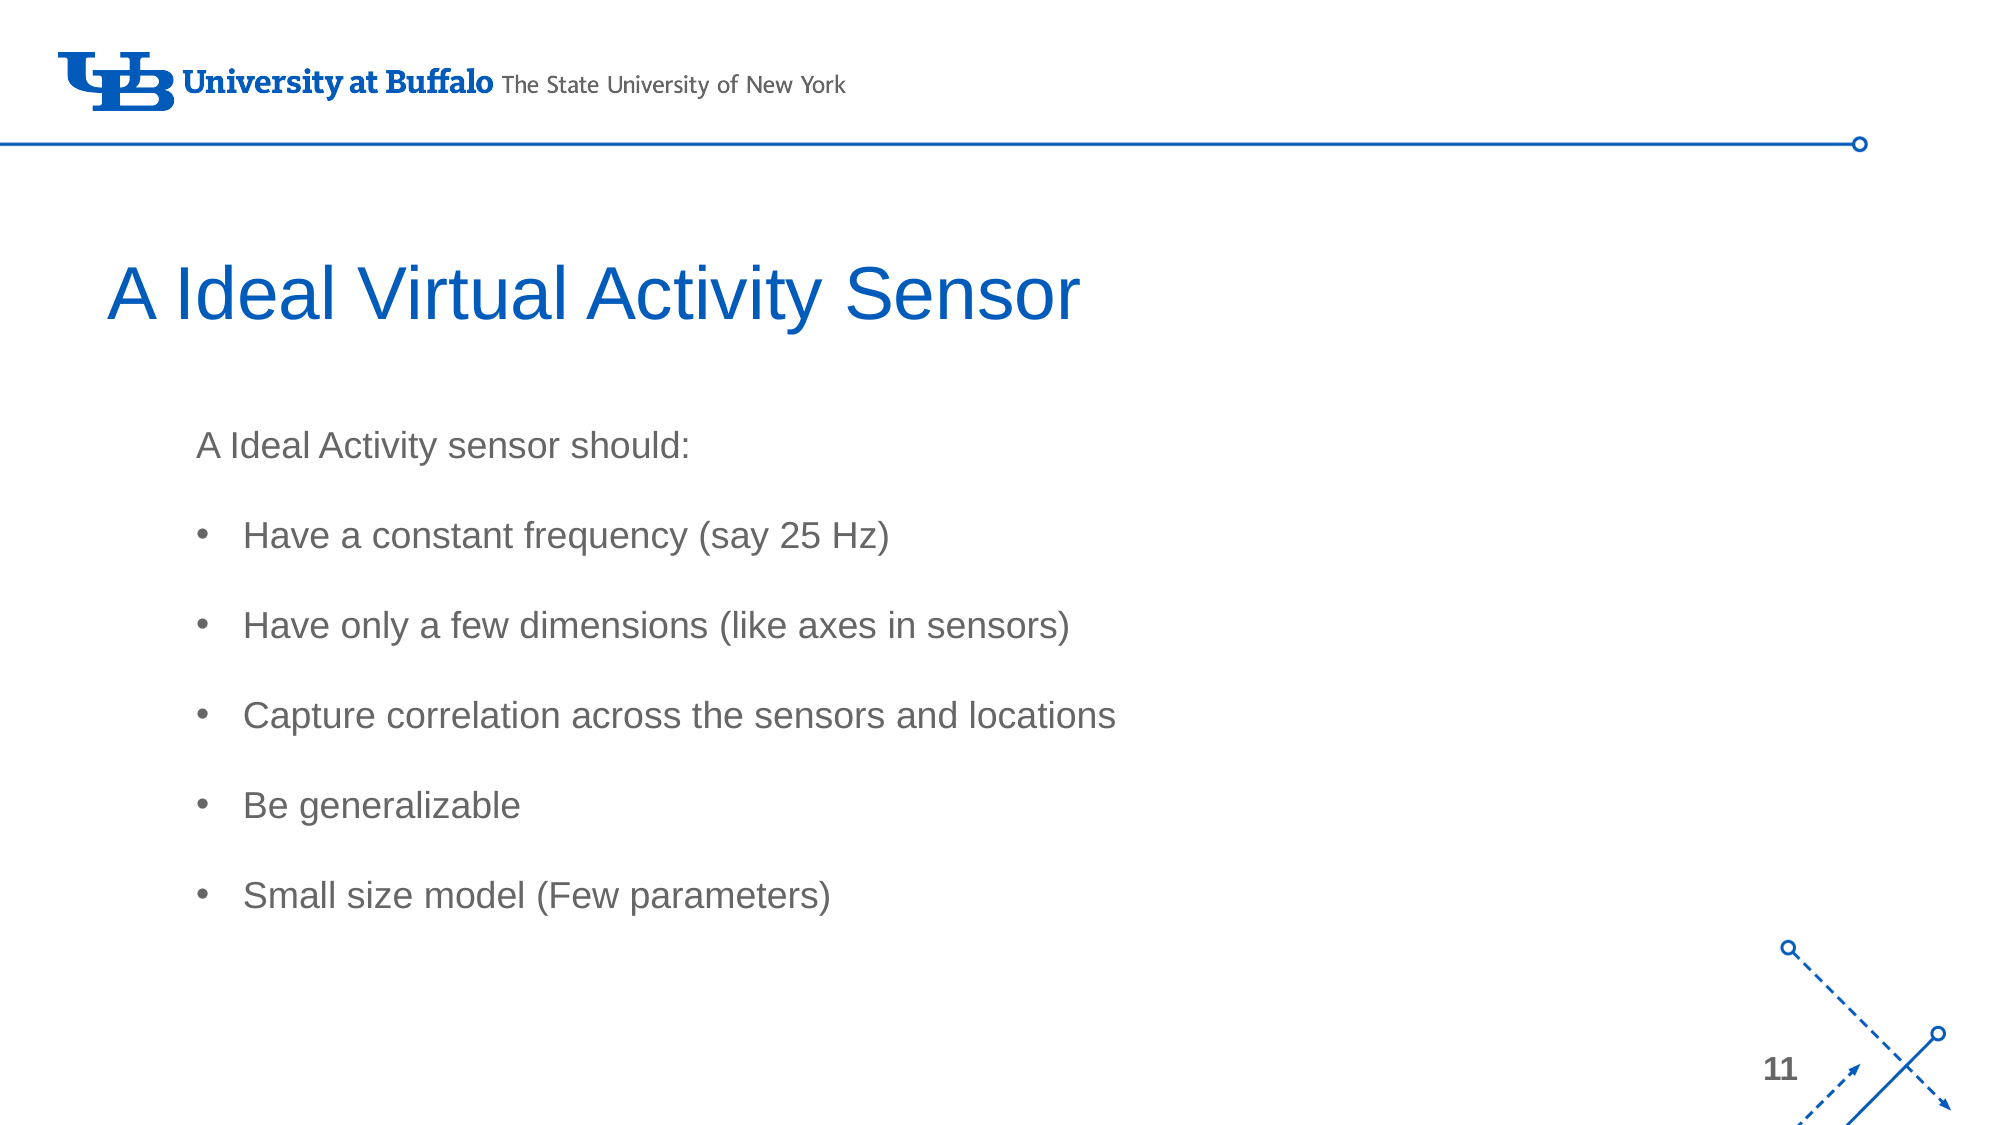

# A Ideal Virtual Activity Sensor
A Ideal Activity sensor should:

Have a constant frequency (say 25 Hz)

Have only a few dimensions (like axes in sensors)

Capture correlation across the sensors and locations

Be generalizable

Small size model (Few parameters)